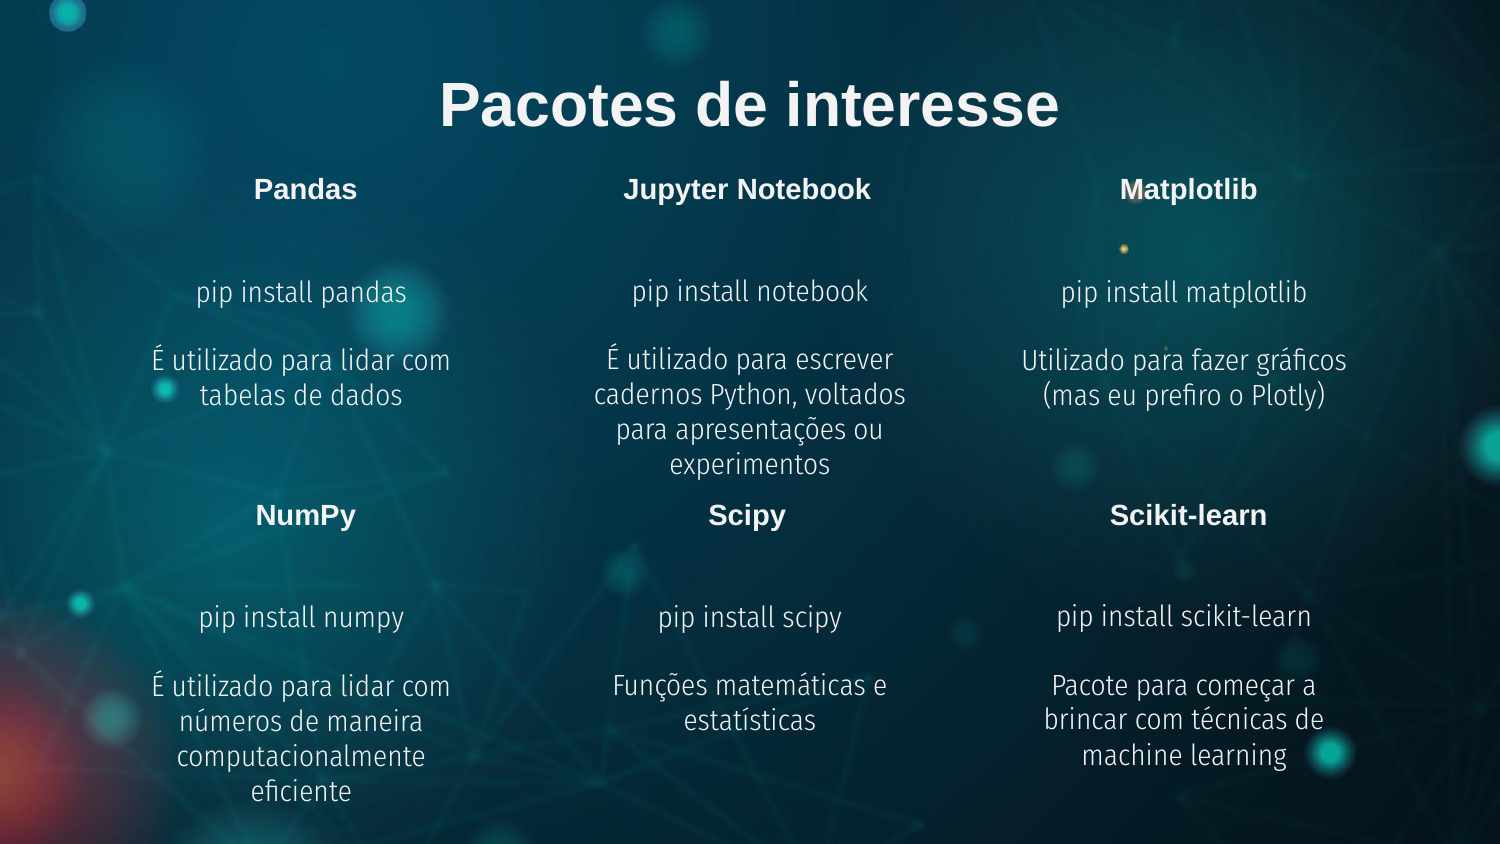

Pacotes de interesse
# Pandas
Jupyter Notebook
Matplotlib
pip install pandas
É utilizado para lidar com tabelas de dados
pip install matplotlib
Utilizado para fazer gráficos (mas eu prefiro o Plotly)
pip install notebook
É utilizado para escrever cadernos Python, voltados para apresentações ou experimentos
NumPy
Scipy
Scikit-learn
pip install scipy
Funções matemáticas e estatísticas
pip install scikit-learn
Pacote para começar a brincar com técnicas de machine learning
pip install numpy
É utilizado para lidar com números de maneira computacionalmente eficiente